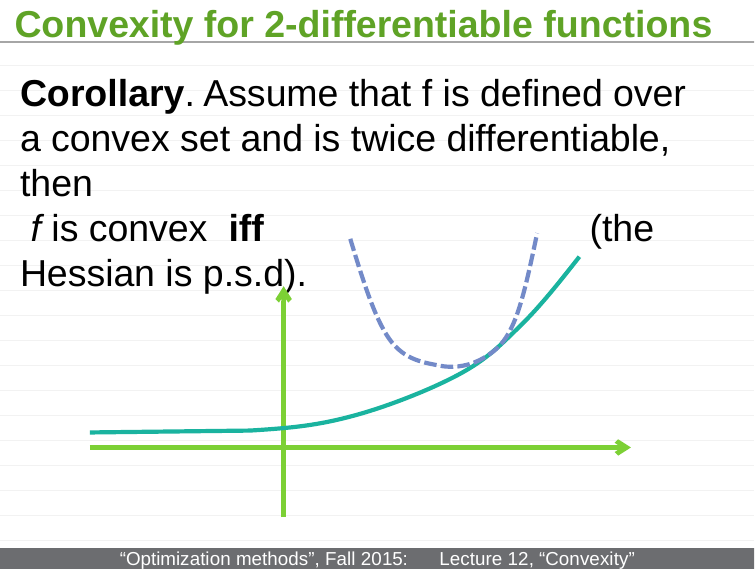

# Convexity for 2-differentiable functions
Corollary. Assume that f is defined over a convex set and is twice differentiable, then
 f is convex  iff                               (the Hessian is p.s.d).